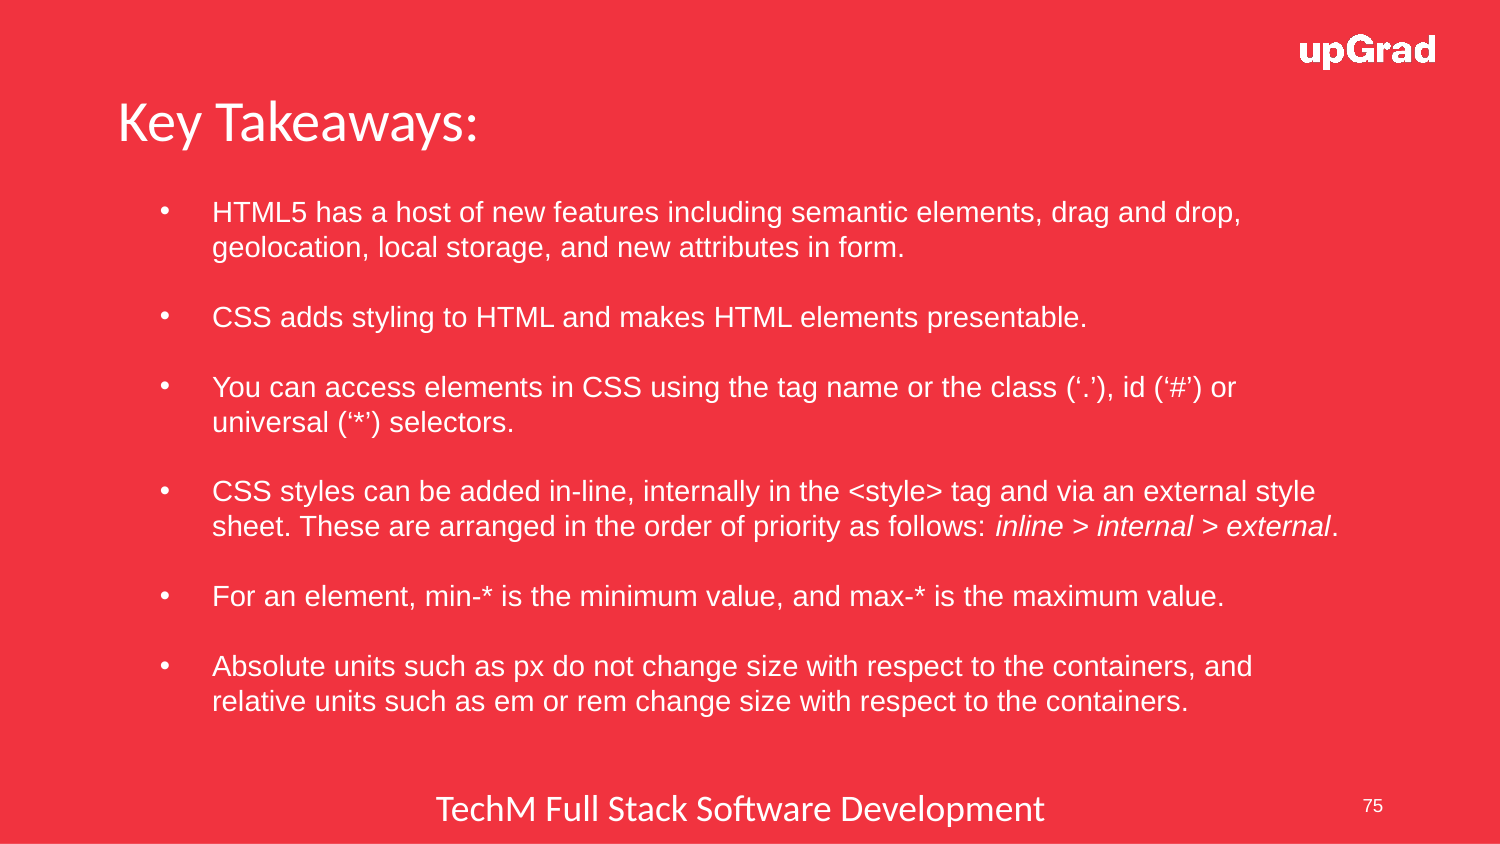

Key Takeaways:

HTML5 has a host of new features including semantic elements, drag and drop, geolocation, local storage, and new attributes in form.
CSS adds styling to HTML and makes HTML elements presentable.
You can access elements in CSS using the tag name or the class (‘.’), id (‘#’) or universal (‘*’) selectors.

CSS styles can be added in-line, internally in the <style> tag and via an external style sheet. These are arranged in the order of priority as follows: inline > internal > external.
For an element, min-* is the minimum value, and max-* is the maximum value.
Absolute units such as px do not change size with respect to the containers, and relative units such as em or rem change size with respect to the containers.
75
TechM Full Stack Software Development